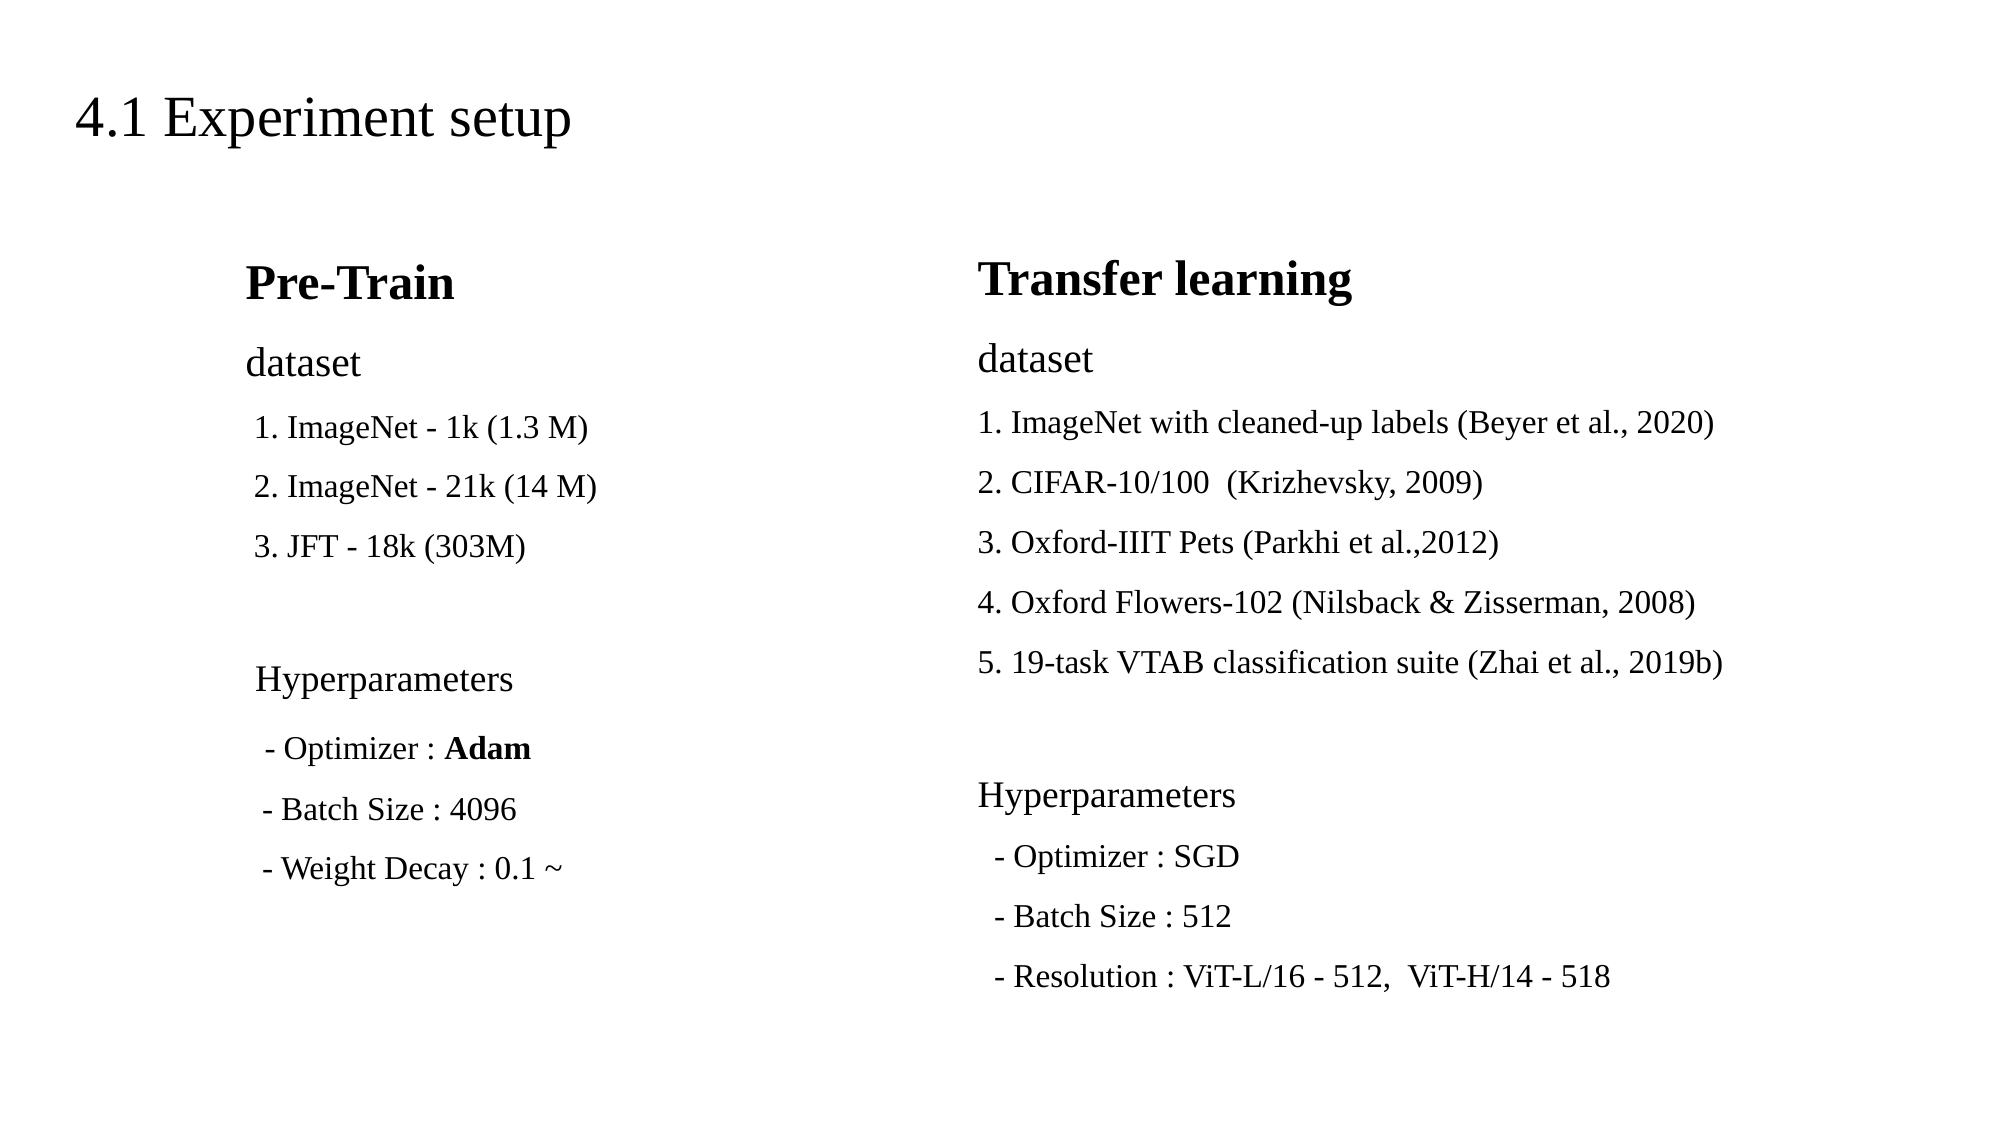

# 4.1 Experiment setup
Transfer learning
dataset
1. ImageNet with cleaned-up labels (Beyer et al., 2020)
2. CIFAR-10/100  (Krizhevsky, 2009)
3. Oxford-IIIT Pets (Parkhi et al.,2012)
4. Oxford Flowers-102 (Nilsback & Zisserman, 2008)
5. 19-task VTAB classification suite (Zhai et al., 2019b)
Hyperparameters
  - Optimizer : SGD
  - Batch Size : 512
  - Resolution : ViT-L/16 - 512,  ViT-H/14 - 518
Pre-Train
dataset
 1. ImageNet - 1k (1.3 M)
 2. ImageNet - 21k (14 M)
 3. JFT - 18k (303M)

 Hyperparameters
  - Optimizer : Adam
  - Batch Size : 4096
  - Weight Decay : 0.1 ~